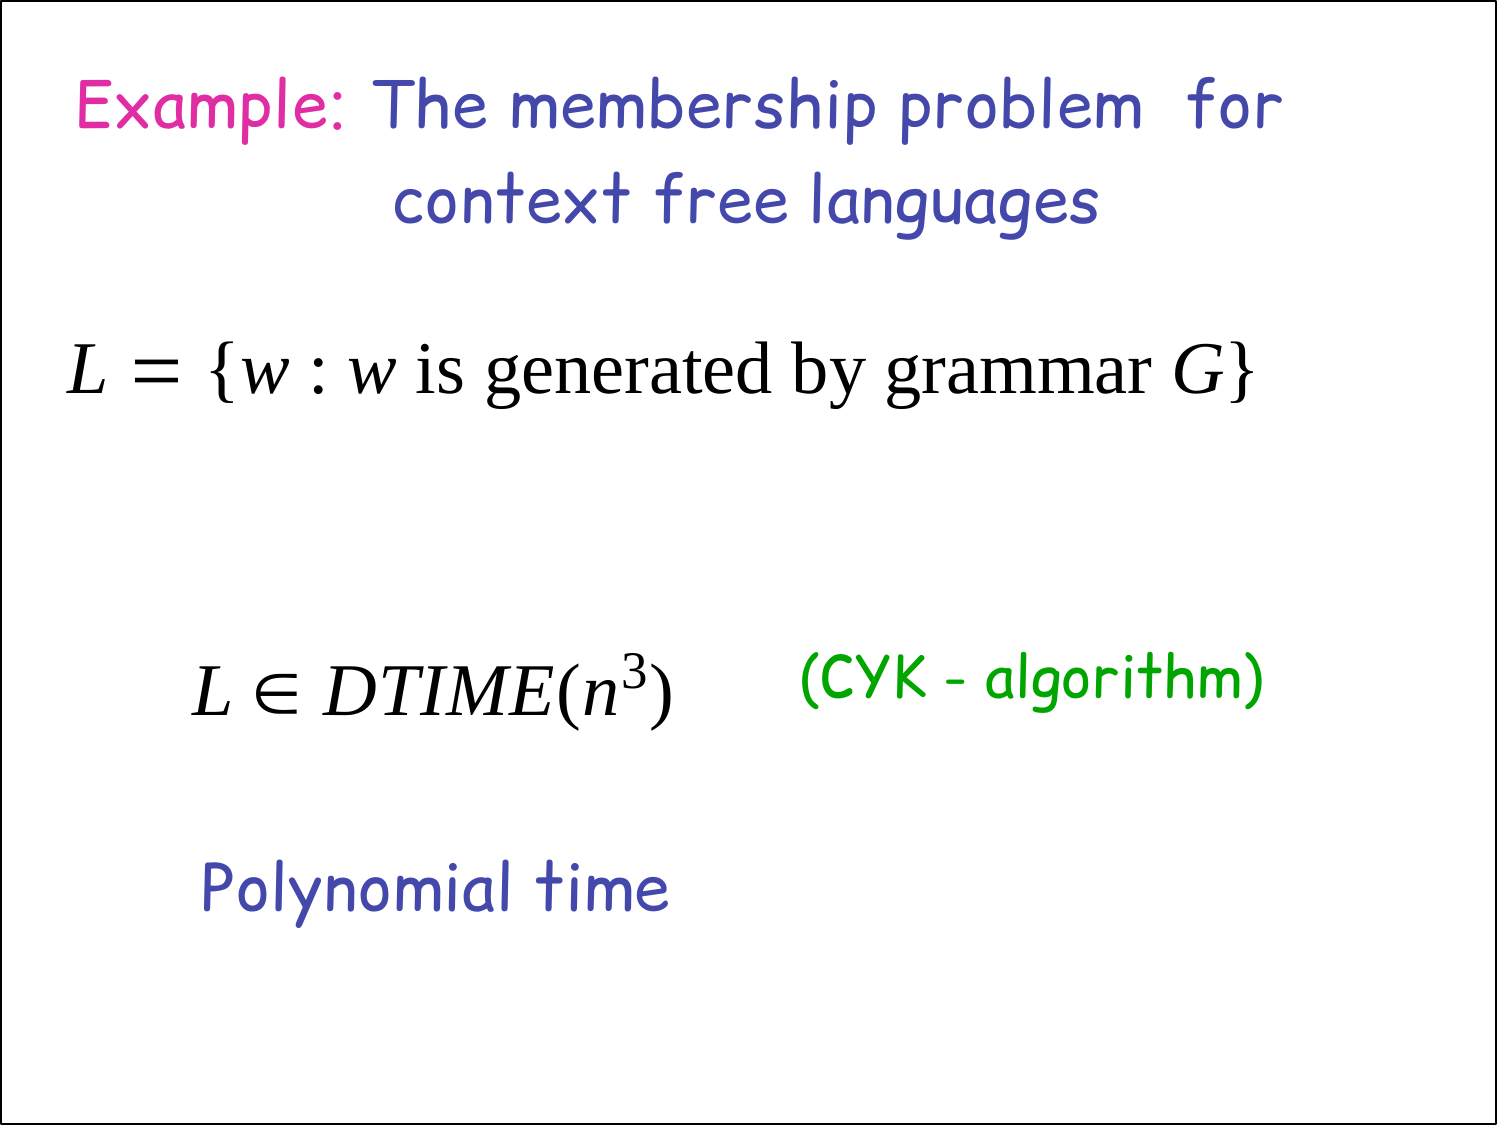

Example: The membership problem  for context free languages

L = {w : w is generated by grammar G}
L ∈ DTIME(n3)
(CYK - algorithm)
Polynomial time